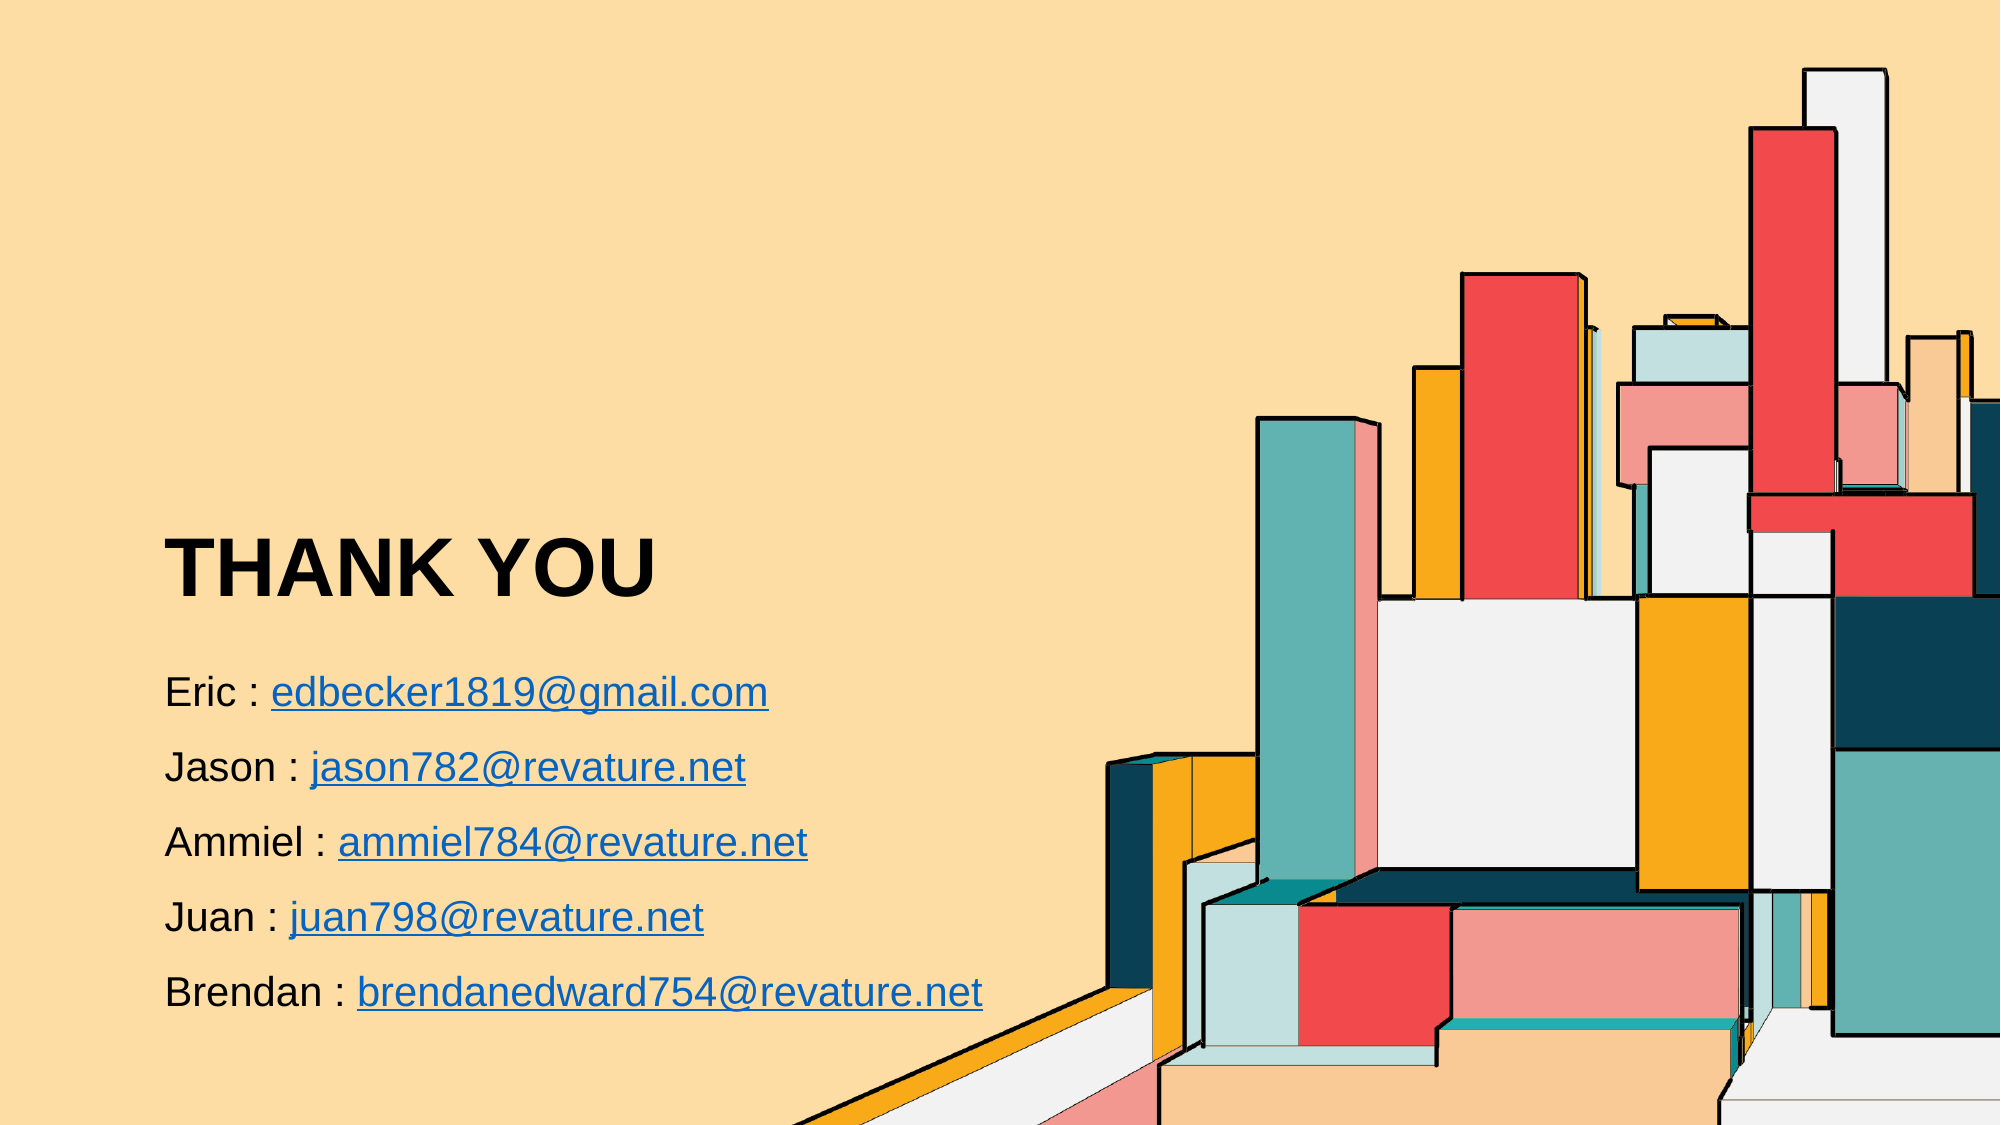

# Thank you
Eric : edbecker1819@gmail.com
Jason : jason782@revature.net
Ammiel : ammiel784@revature.net
Juan : juan798@revature.net
Brendan : brendanedward754@revature.net